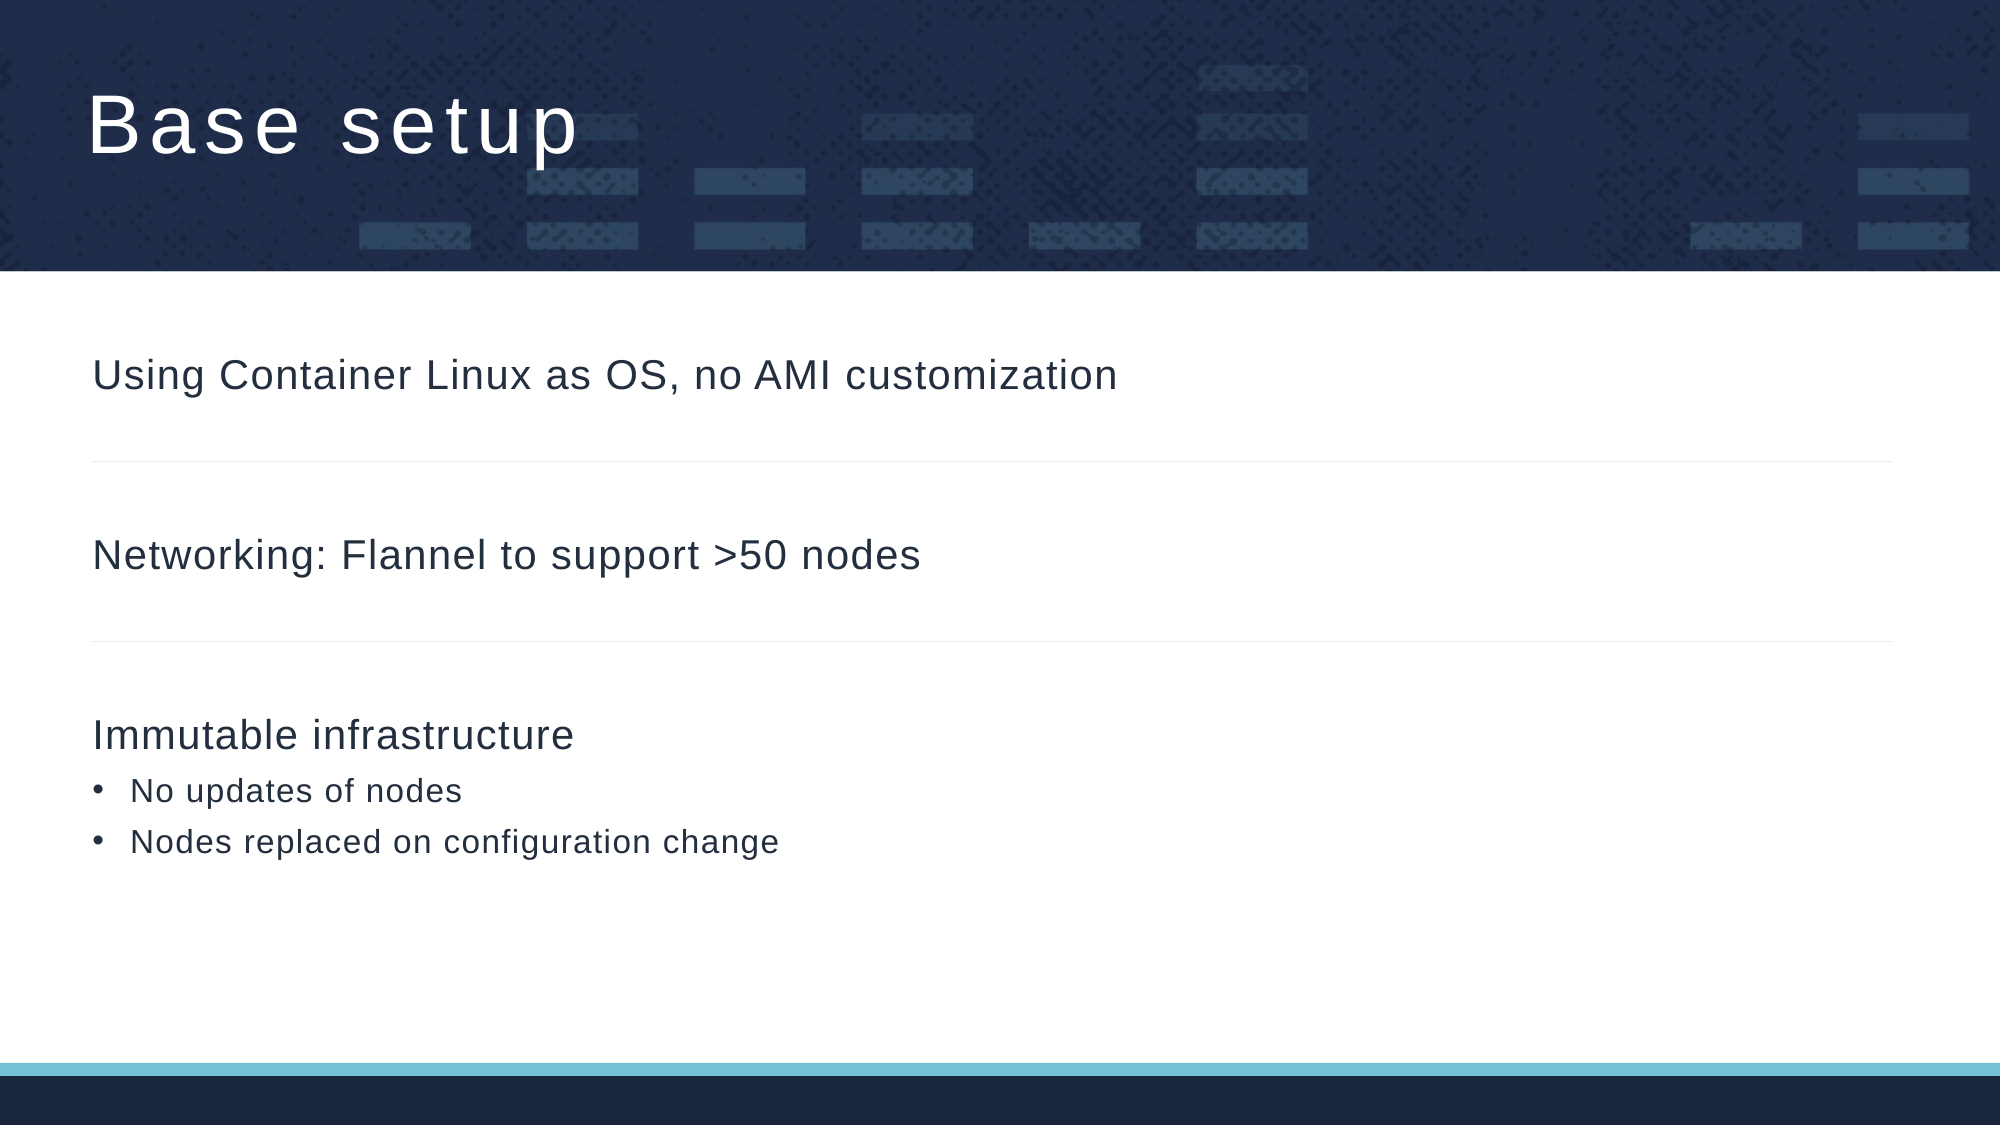

# Base setup
Using Container Linux as OS, no AMI customization
Networking: Flannel to support >50 nodes
Immutable infrastructure
No updates of nodes
Nodes replaced on configuration change